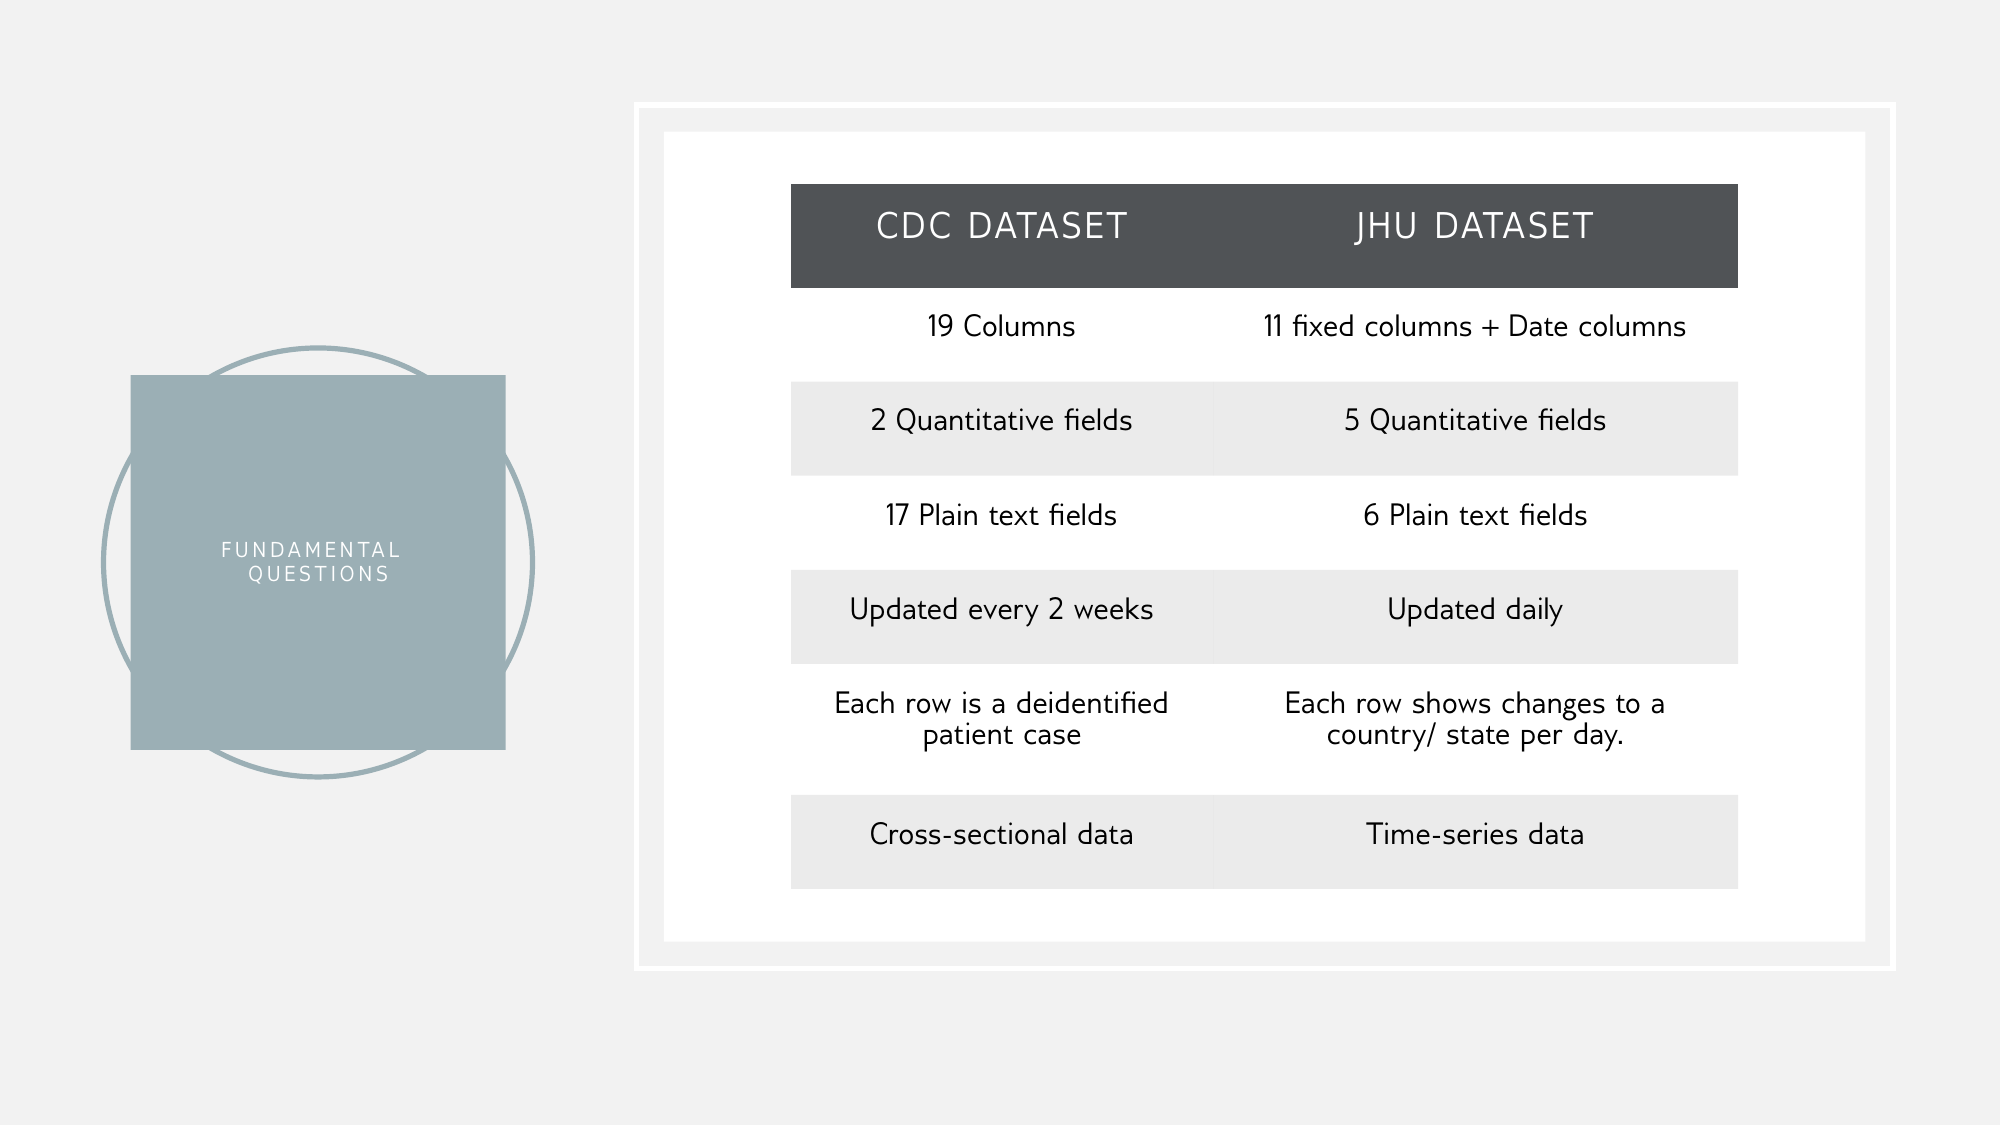

| CDC Dataset | JHU Dataset |
| --- | --- |
| 19 Columns | 11 fixed columns + Date columns |
| 2 Quantitative fields | 5 Quantitative fields |
| 17 Plain text fields | 6 Plain text fields |
| Updated every 2 weeks | Updated daily |
| Each row is a deidentified patient case | Each row shows changes to a country/ state per day. |
| Cross-sectional data | Time-series data |

# Fundamental QUESTIONS